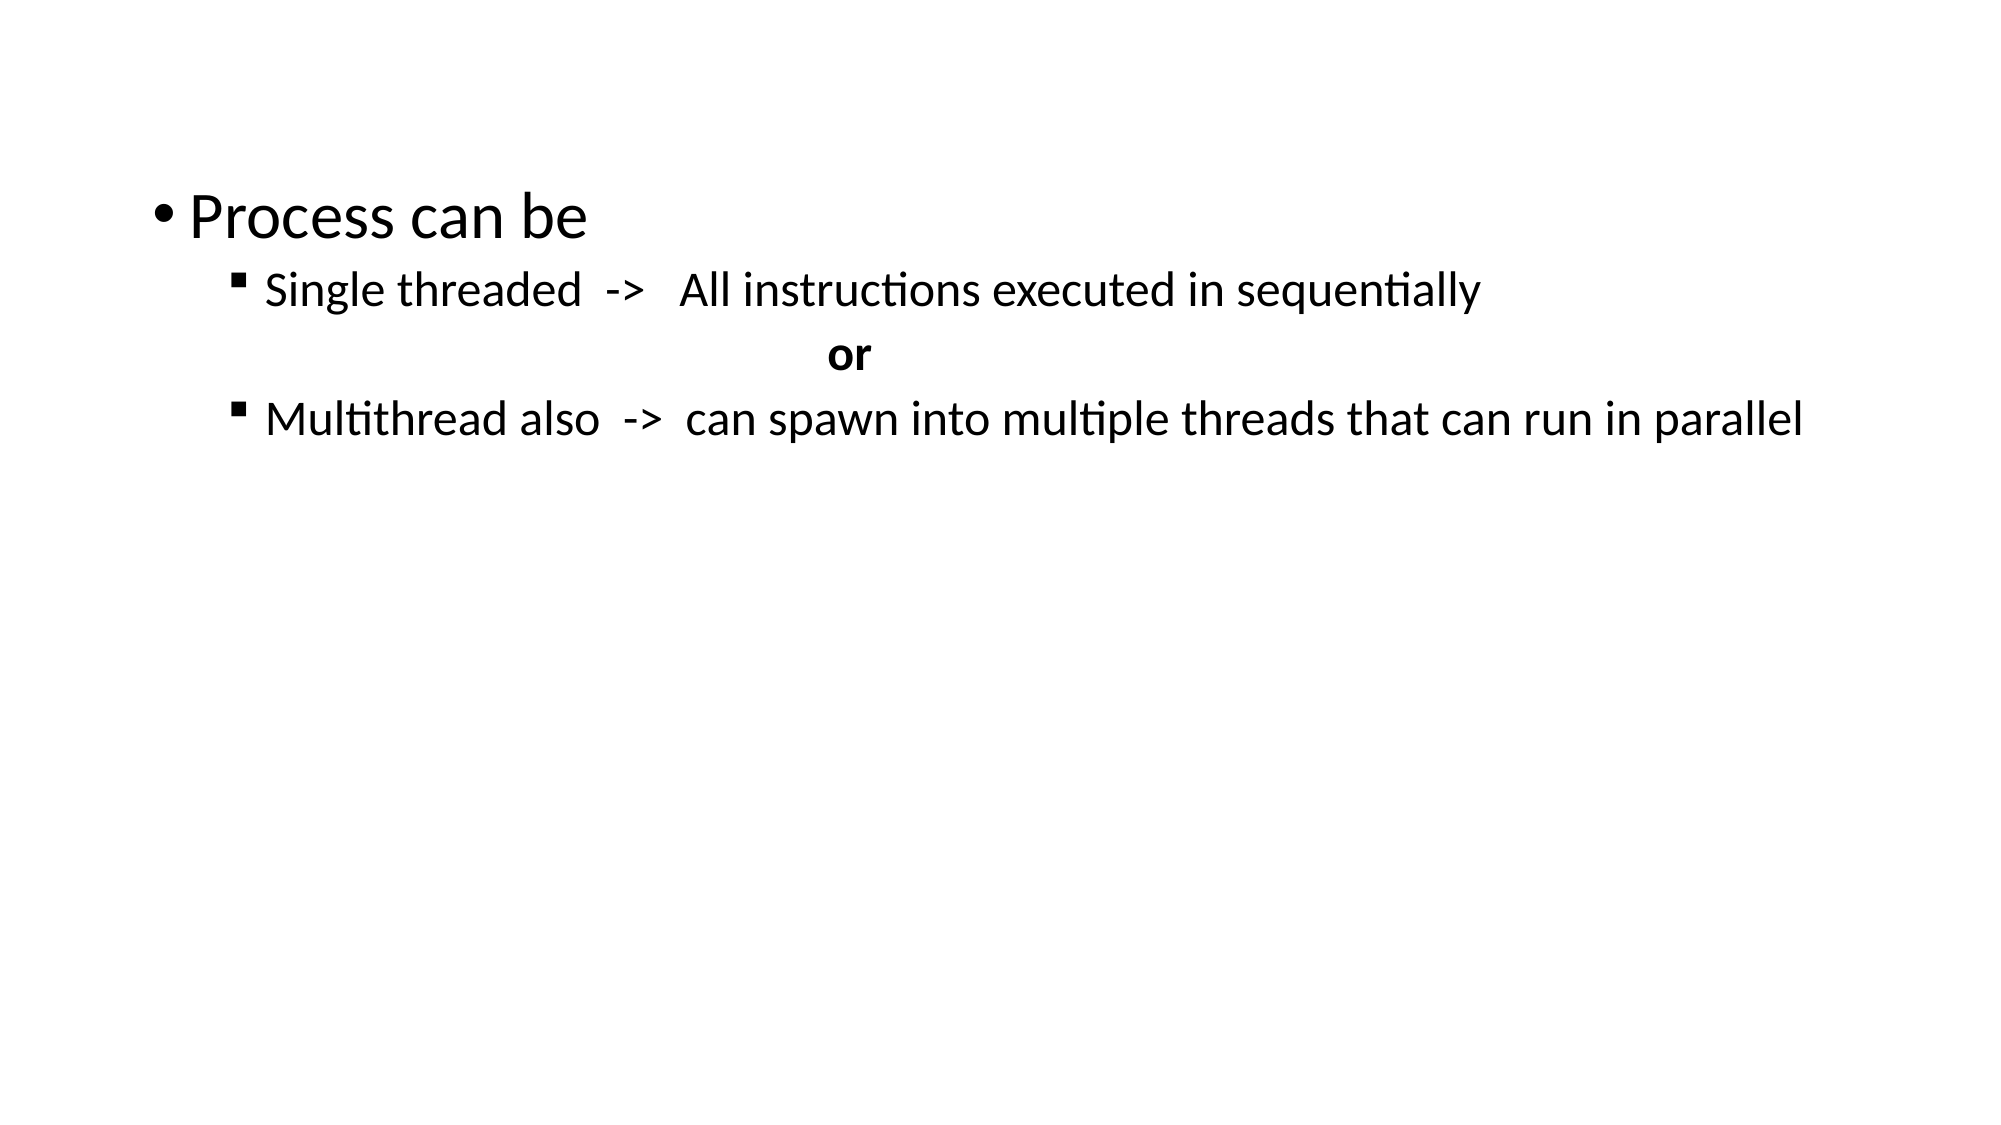

Process can be
Single threaded  ->   All instructions executed in sequentially
				or
Multithread also  ->  can spawn into multiple threads that can run in parallel